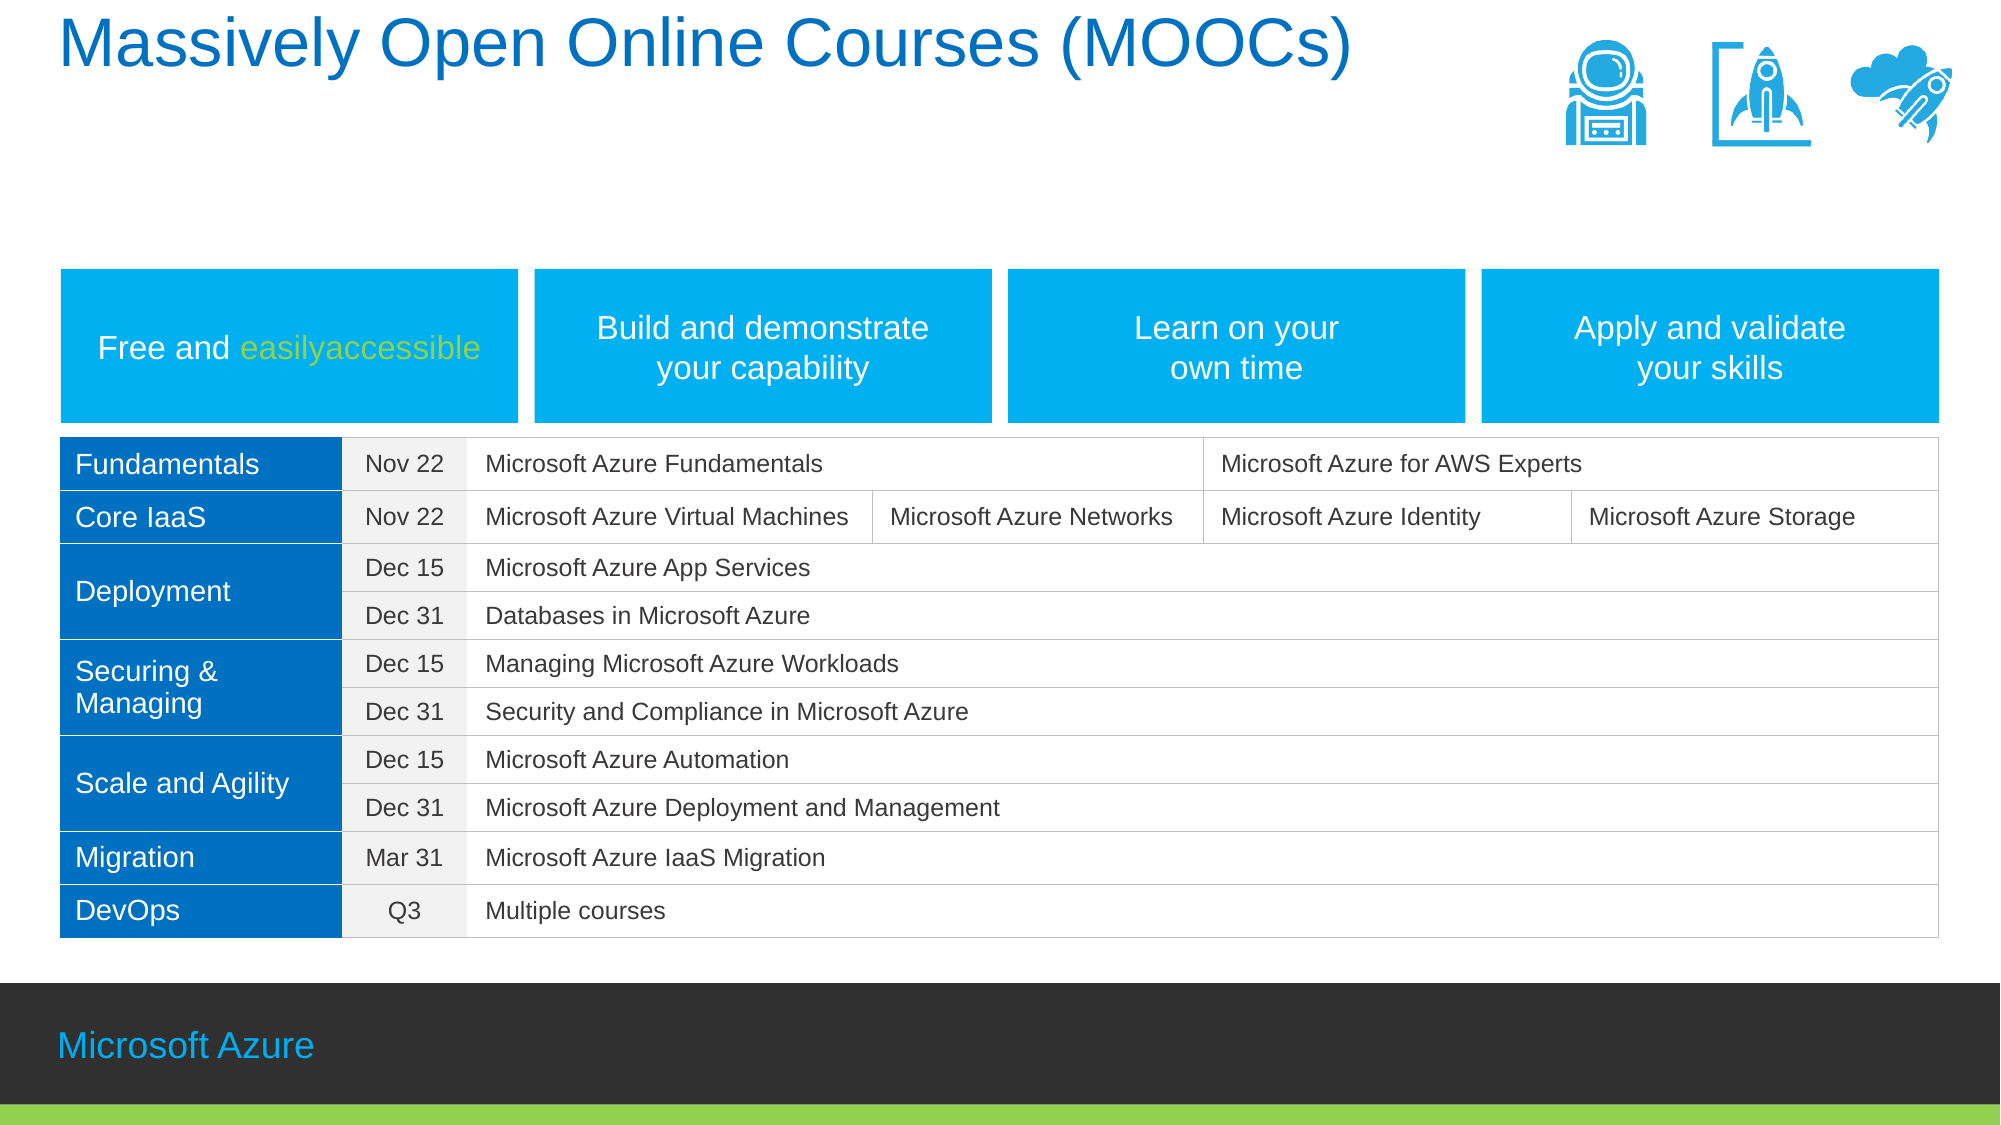

# Massively Open Online Courses (MOOCs)
Free and easily
accessible
Build and demonstrate
your capability
Learn on your
own time
Apply and validate
your skills
| Fundamentals | Nov 22 | Microsoft Azure Fundamentals |  | Microsoft Azure for AWS Experts |  |
| --- | --- | --- | --- | --- | --- |
| Core IaaS | Nov 22 | Microsoft Azure Virtual Machines | Microsoft Azure Networks | Microsoft Azure Identity | Microsoft Azure Storage |
| Deployment | Dec 15 | Microsoft Azure App Services |  |  |  |
|  | Dec 31 | Databases in Microsoft Azure |  |  |  |
| Securing & Managing | Dec 15 | Managing Microsoft Azure Workloads |  |  |  |
|  | Dec 31 | Security and Compliance in Microsoft Azure |  |  |  |
| Scale and Agility | Dec 15 | Microsoft Azure Automation |  |  |  |
|  | Dec 31 | Microsoft Azure Deployment and Management |  |  |  |
| Migration | Mar 31 | Microsoft Azure IaaS Migration |  |  |  |
| DevOps | Q3 | Multiple courses |  |  |  |